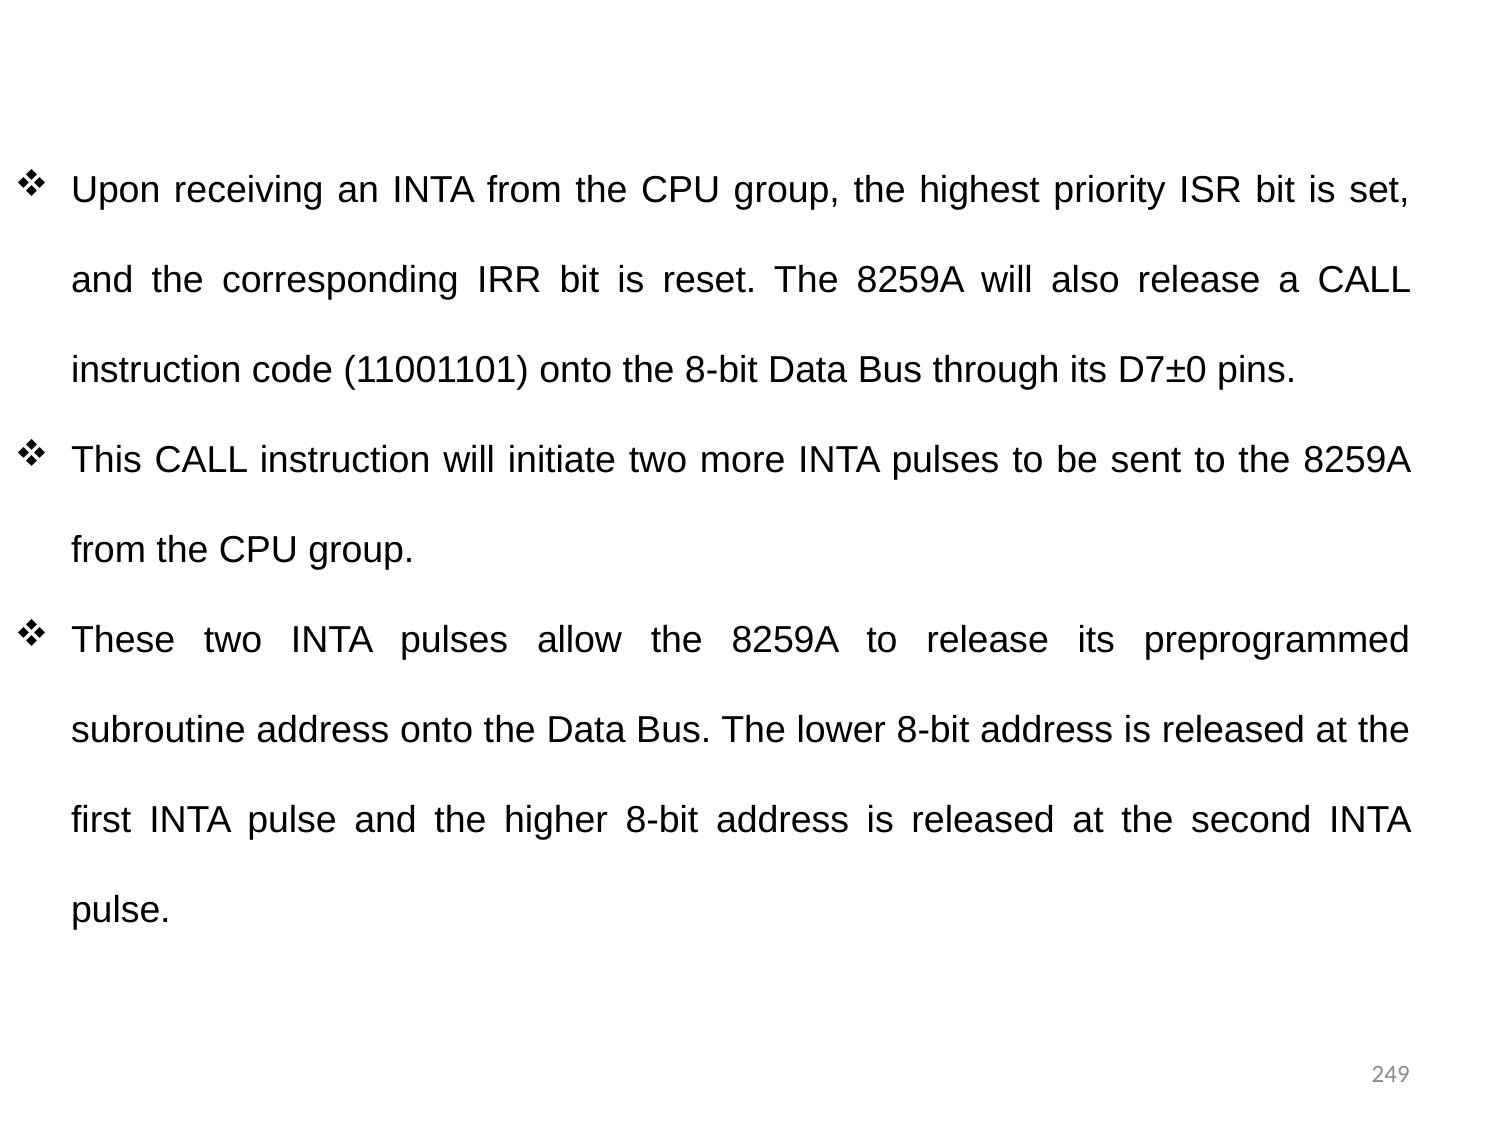

Upon receiving an INTA from the CPU group, the highest priority ISR bit is set, and the corresponding IRR bit is reset. The 8259A will also release a CALL instruction code (11001101) onto the 8-bit Data Bus through its D7±0 pins.
This CALL instruction will initiate two more INTA pulses to be sent to the 8259A from the CPU group.
These two INTA pulses allow the 8259A to release its preprogrammed subroutine address onto the Data Bus. The lower 8-bit address is released at the first INTA pulse and the higher 8-bit address is released at the second INTA pulse.
249